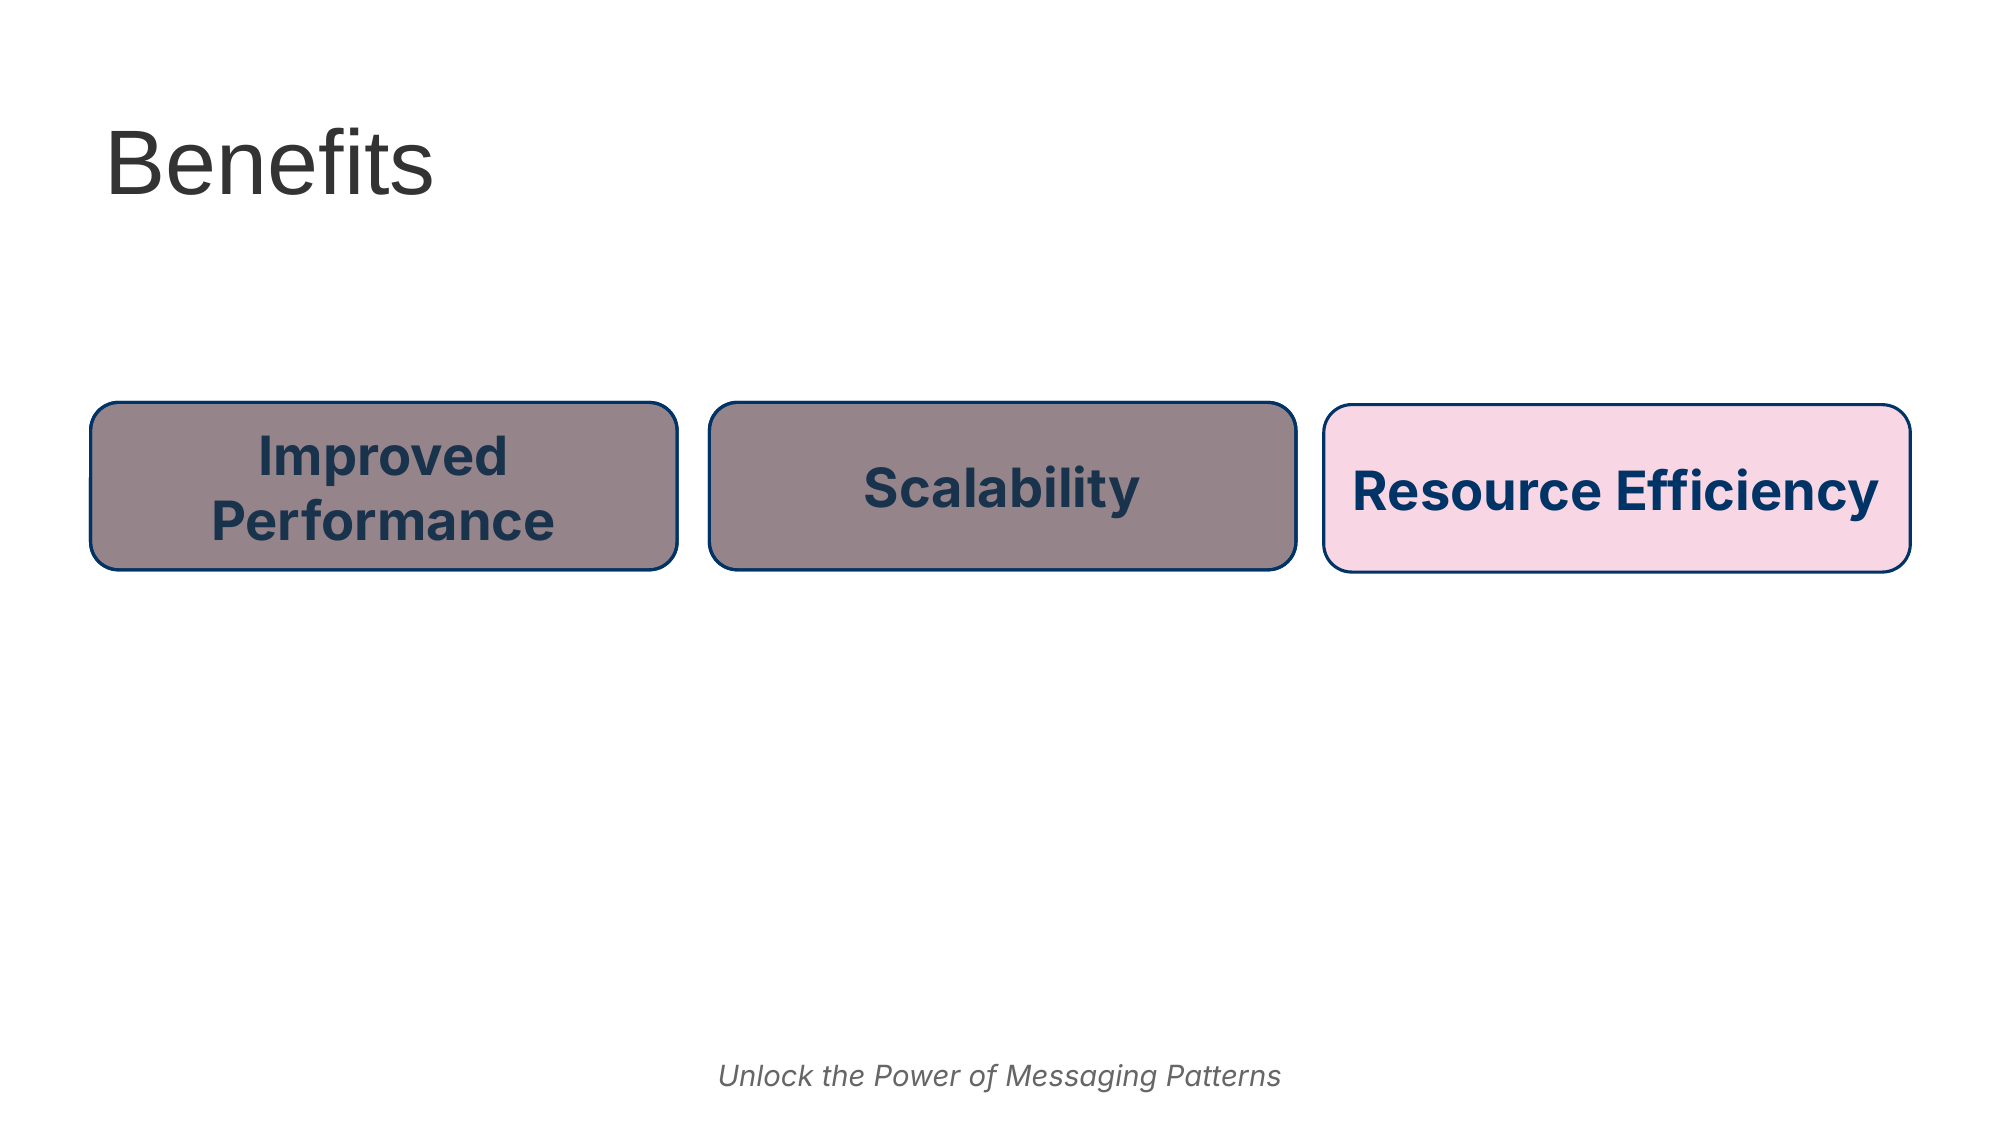

# Benefits
Improved Performance

Scalability

Resource Efficiency